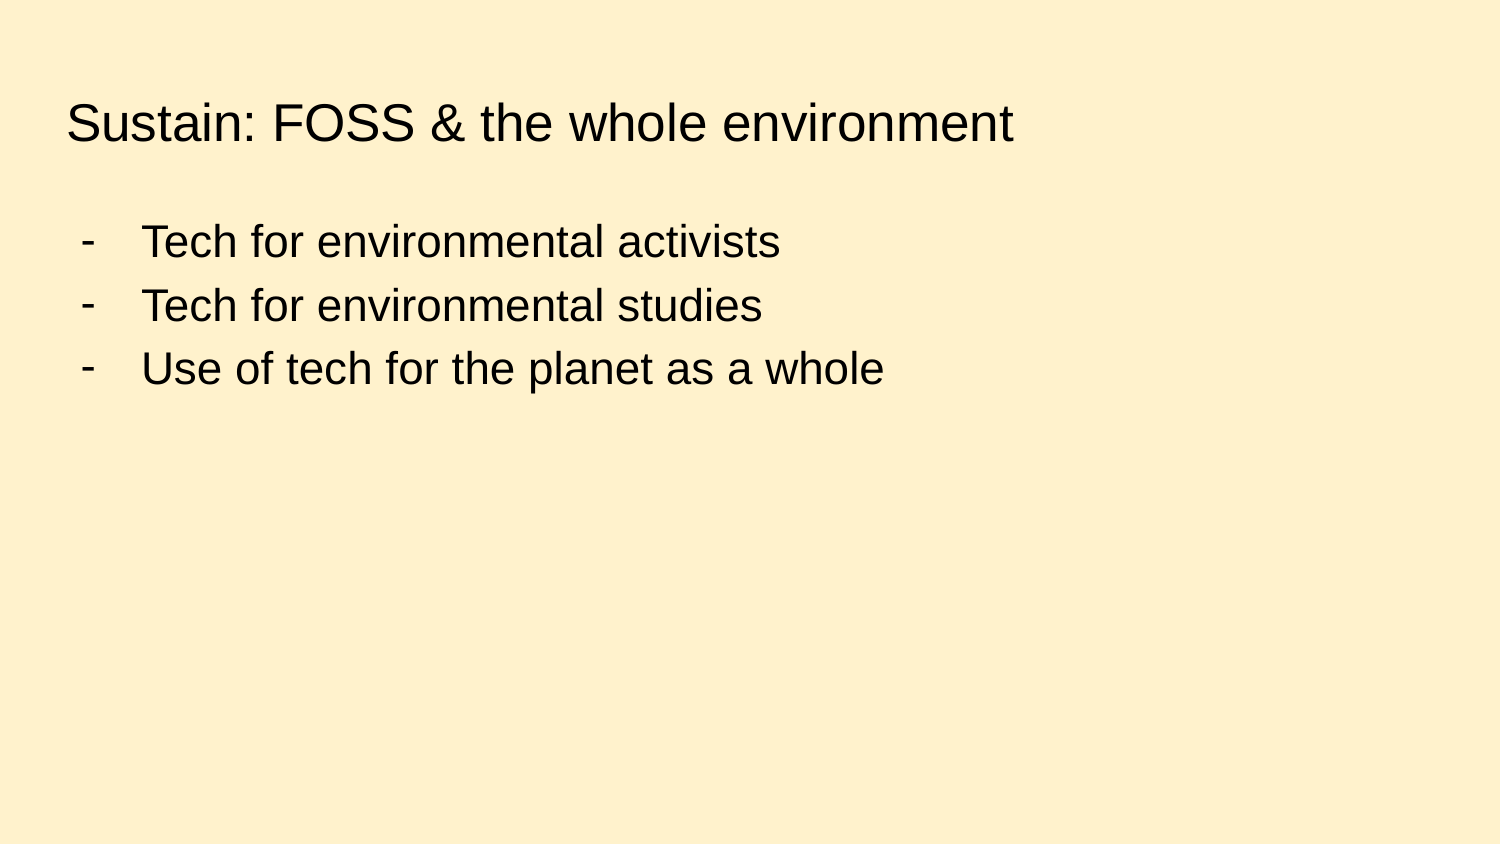

# Sustain: FOSS & the whole environment
Tech for environmental activists
Tech for environmental studies
Use of tech for the planet as a whole